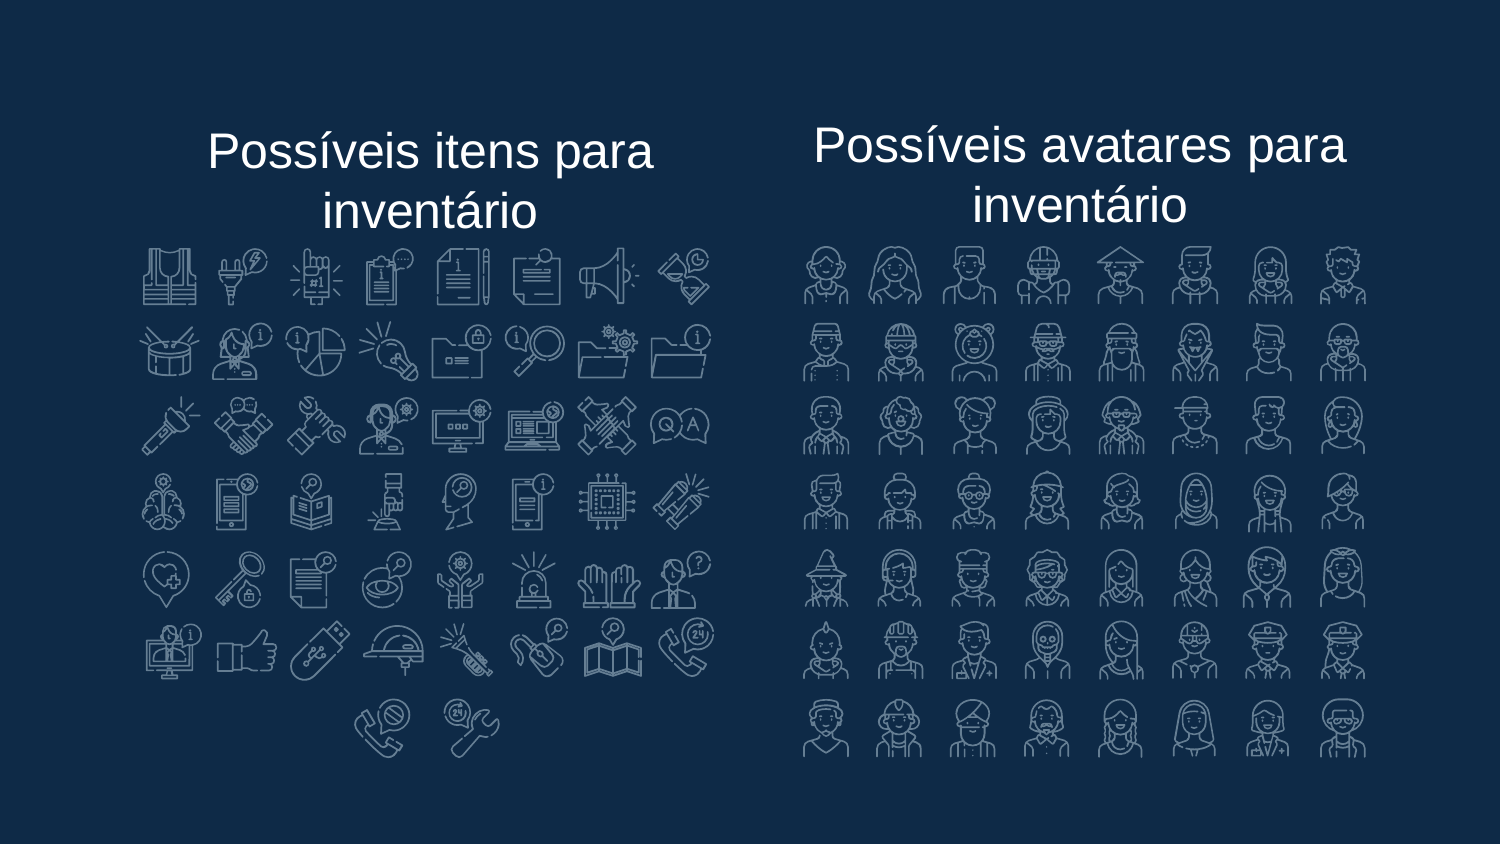

Possíveis avatares para inventário
Possíveis itens para inventário